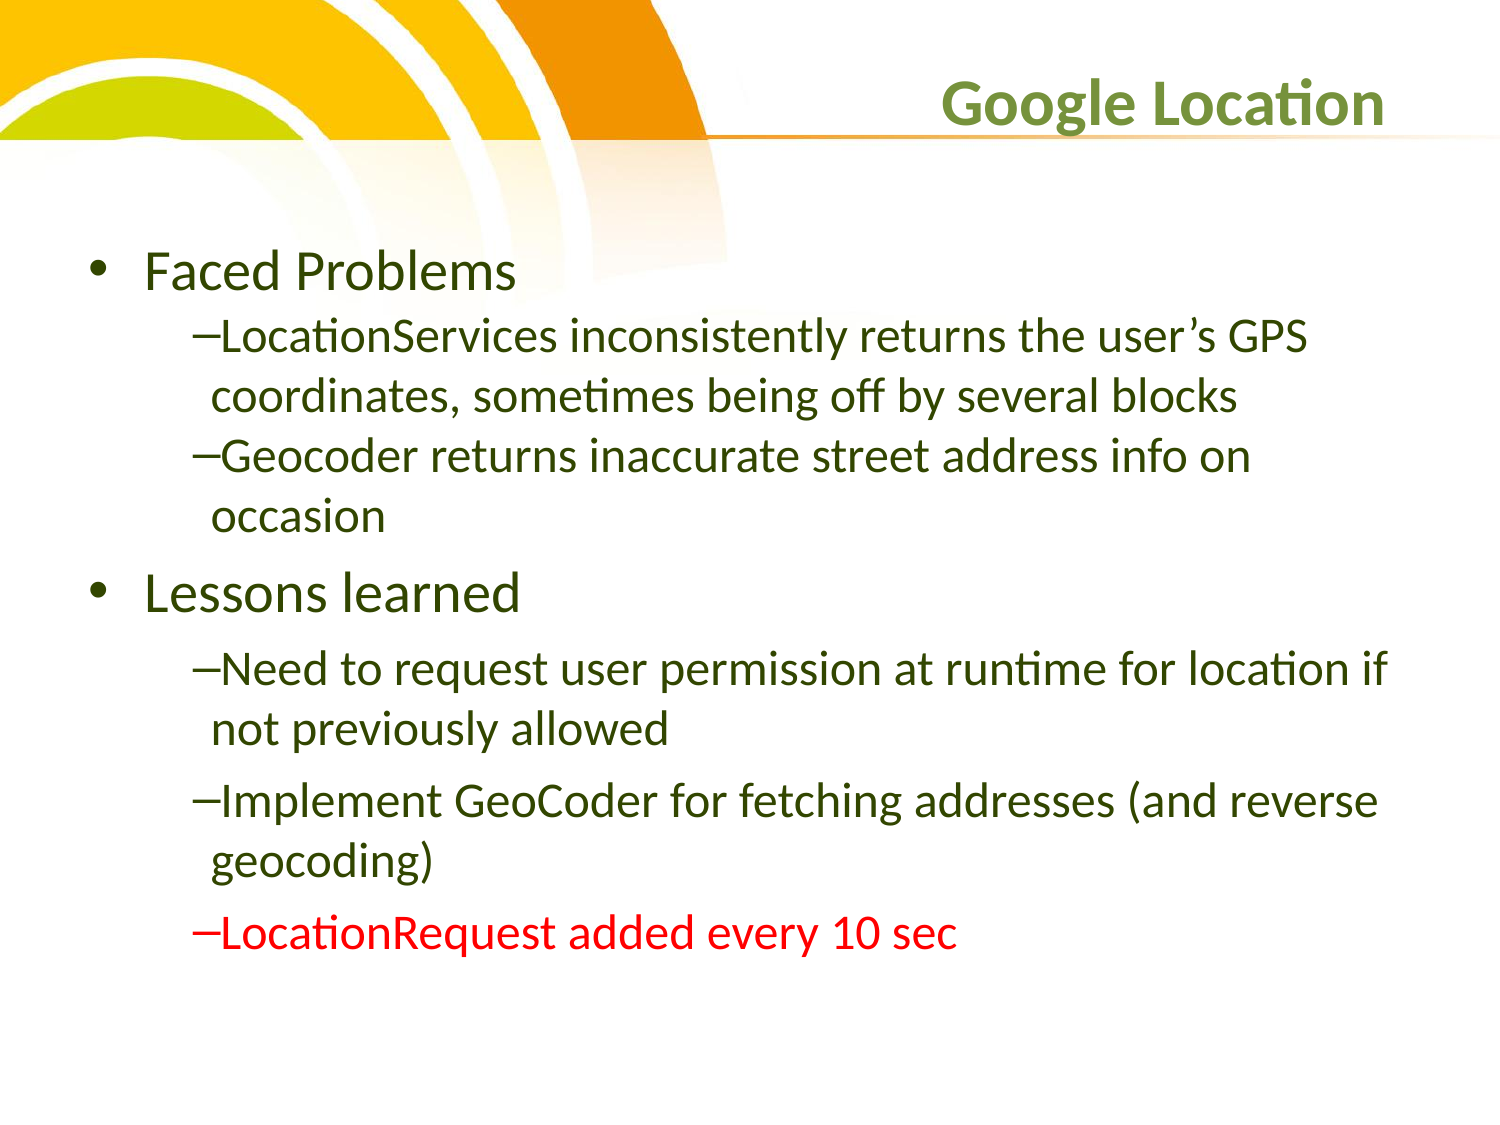

# Google Location
Faced Problems
LocationServices inconsistently returns the user’s GPS coordinates, sometimes being off by several blocks
Geocoder returns inaccurate street address info on occasion
Lessons learned
Need to request user permission at runtime for location if not previously allowed
Implement GeoCoder for fetching addresses (and reverse geocoding)
LocationRequest added every 10 sec